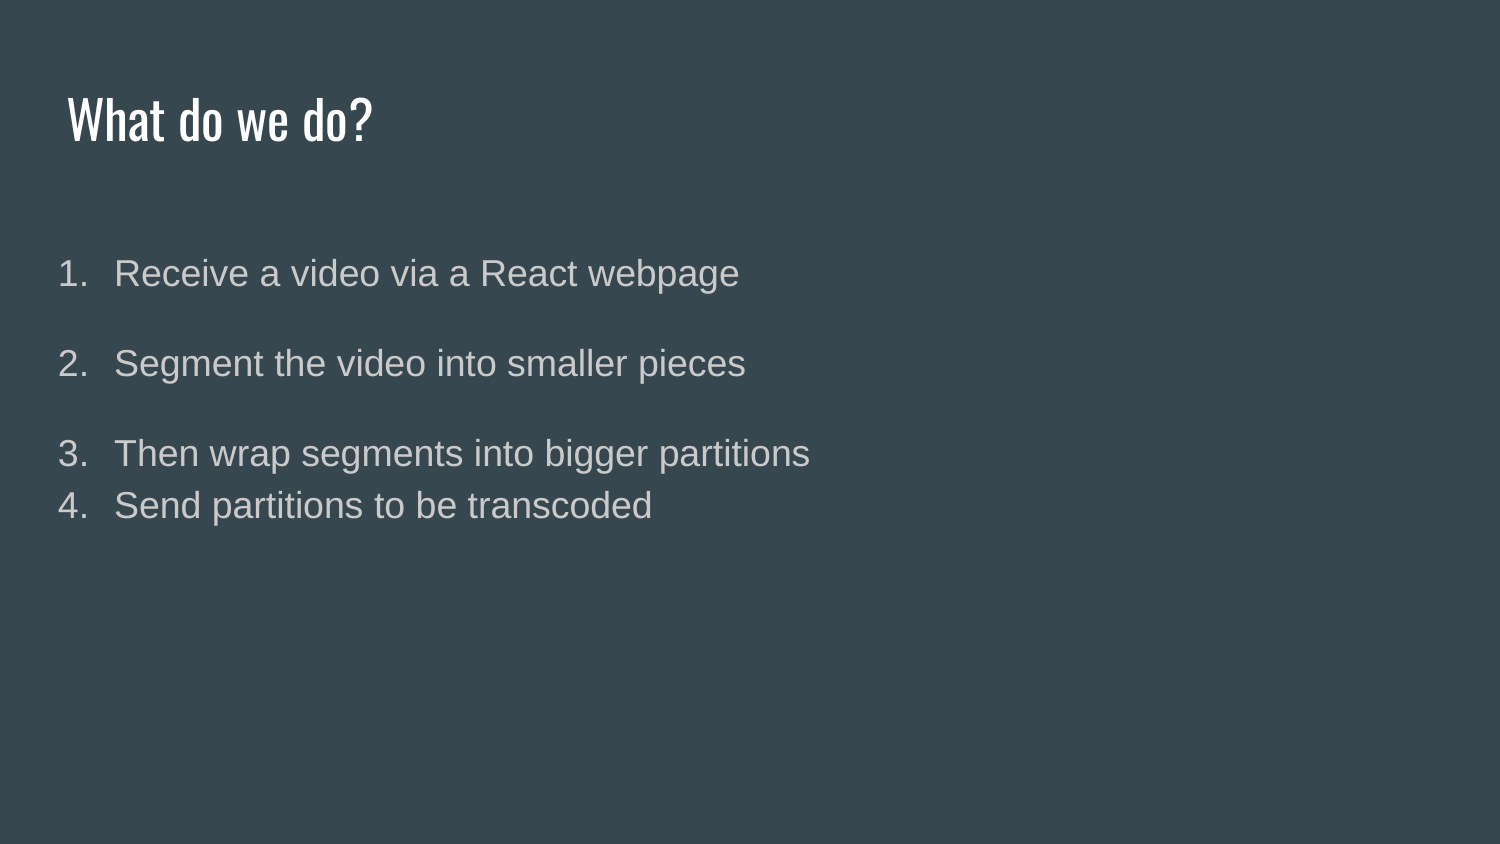

# What do we do?
Receive a video via a React webpage
Segment the video into smaller pieces
Then wrap segments into bigger partitions
Send partitions to be transcoded